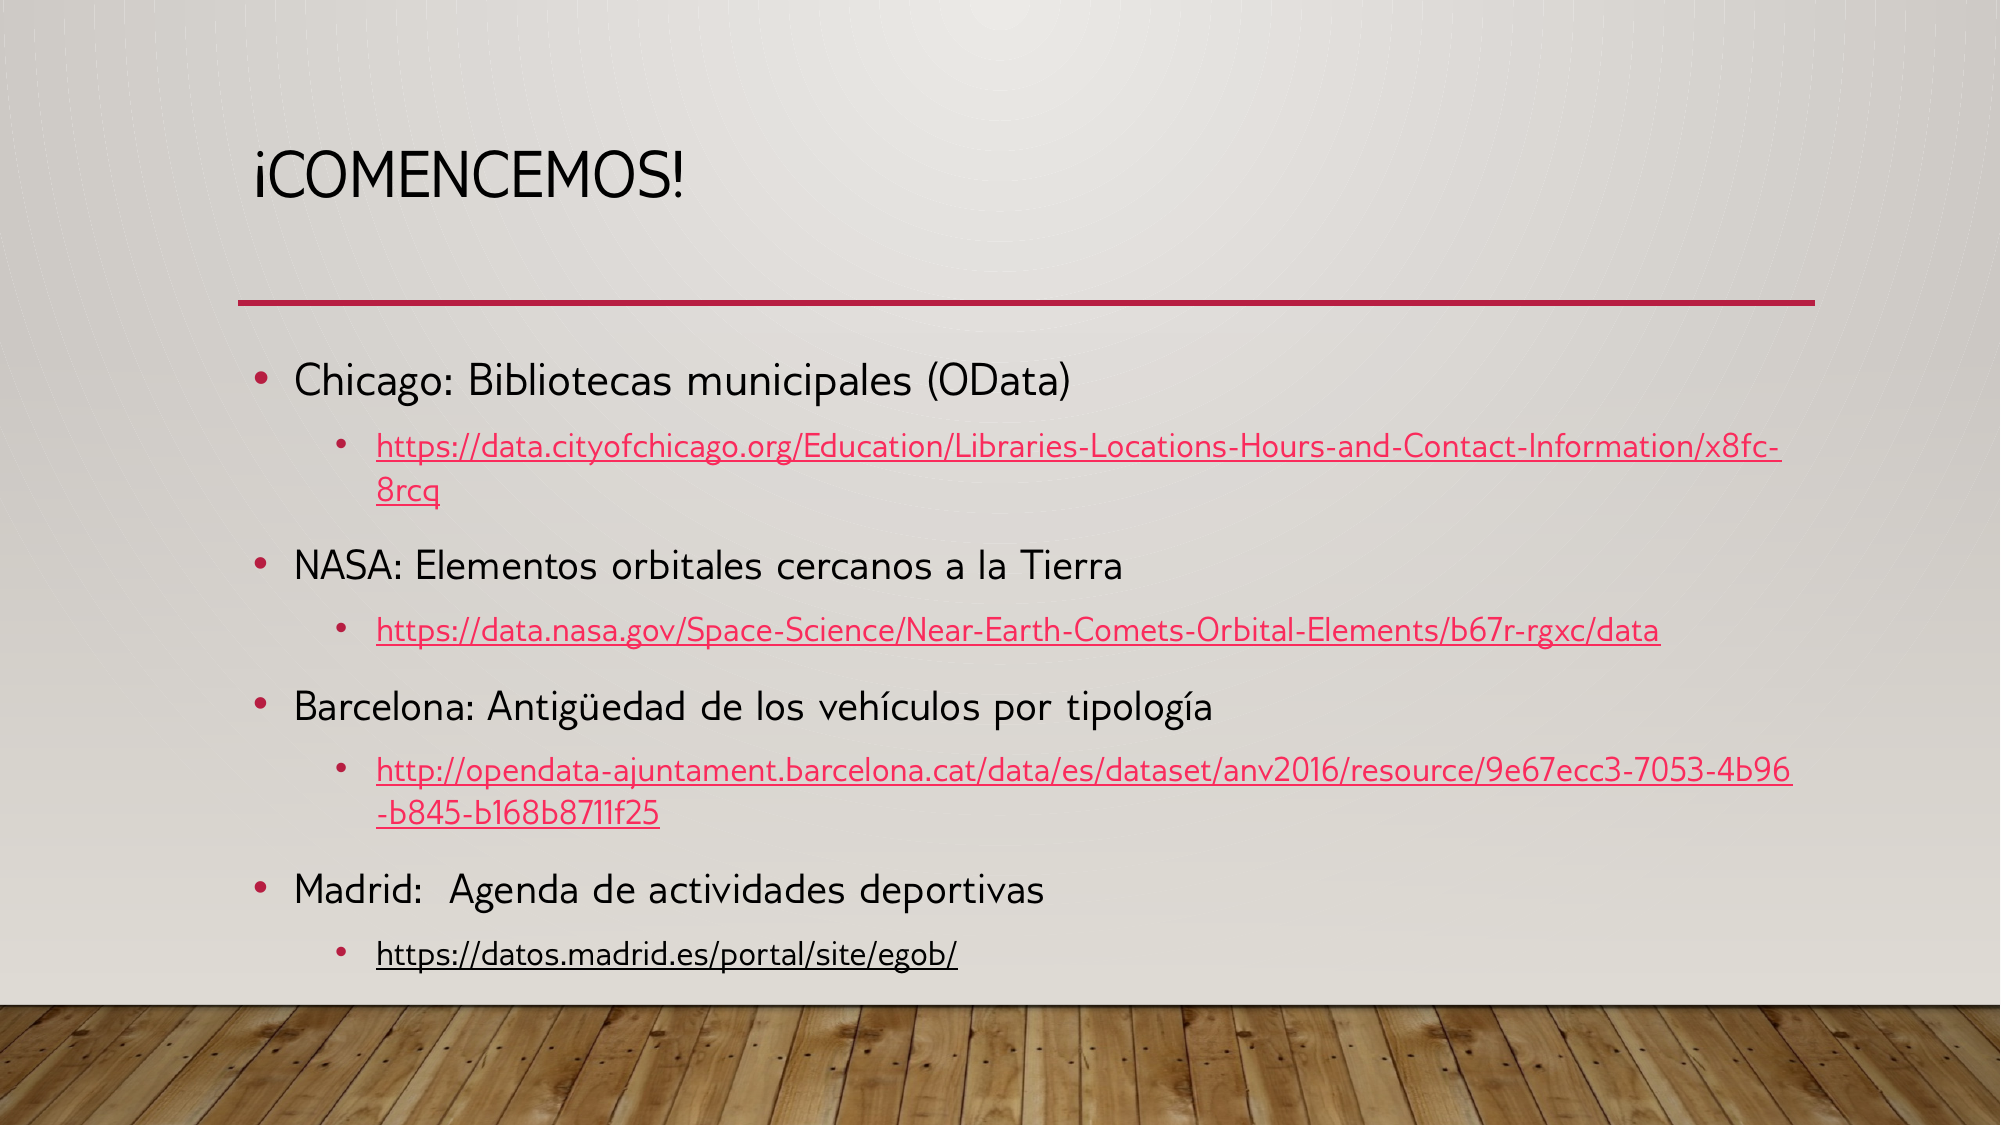

# ¡COMENCEMOS!
Chicago: Bibliotecas municipales (OData)
https://data.cityofchicago.org/Education/Libraries-Locations-Hours-and-Contact-Information/x8fc-8rcq
NASA: Elementos orbitales cercanos a la Tierra
https://data.nasa.gov/Space-Science/Near-Earth-Comets-Orbital-Elements/b67r-rgxc/data
Barcelona: Antigüedad de los vehículos por tipología
http://opendata-ajuntament.barcelona.cat/data/es/dataset/anv2016/resource/9e67ecc3-7053-4b96-b845-b168b8711f25
Madrid:  Agenda de actividades deportivas
https://datos.madrid.es/portal/site/egob/